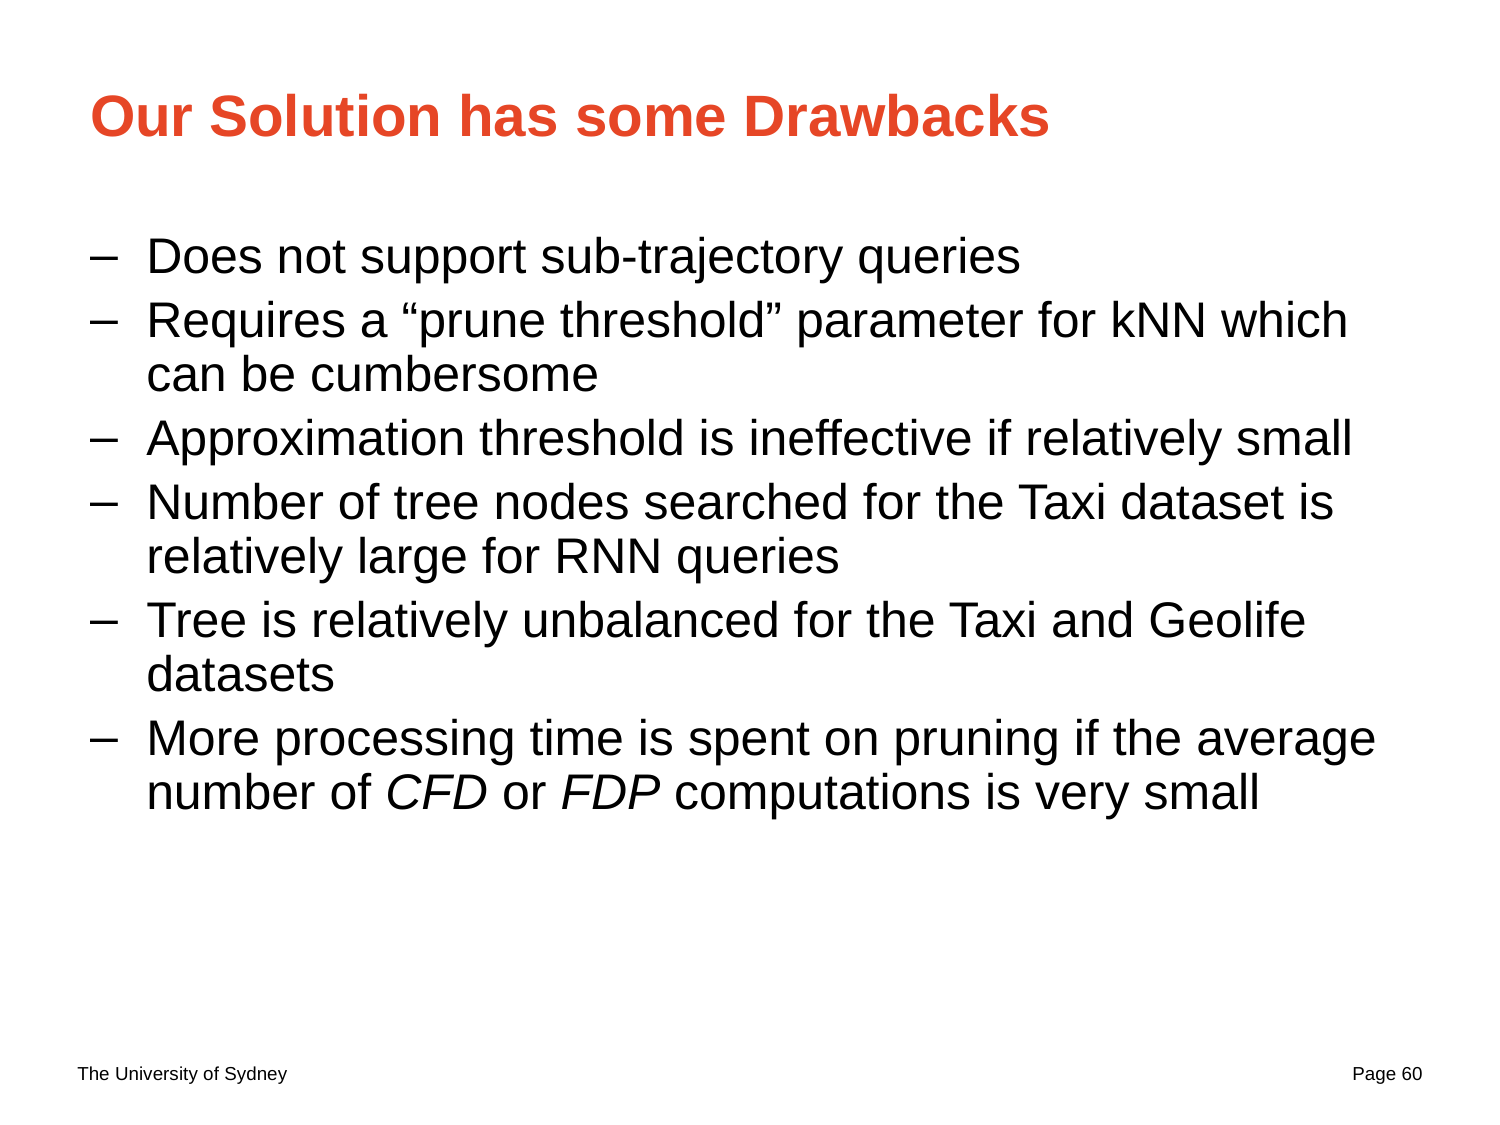

# Our Solution has some Drawbacks
Does not support sub-trajectory queries
Requires a “prune threshold” parameter for kNN which can be cumbersome
Approximation threshold is ineffective if relatively small
Number of tree nodes searched for the Taxi dataset is relatively large for RNN queries
Tree is relatively unbalanced for the Taxi and Geolife datasets
More processing time is spent on pruning if the average number of CFD or FDP computations is very small